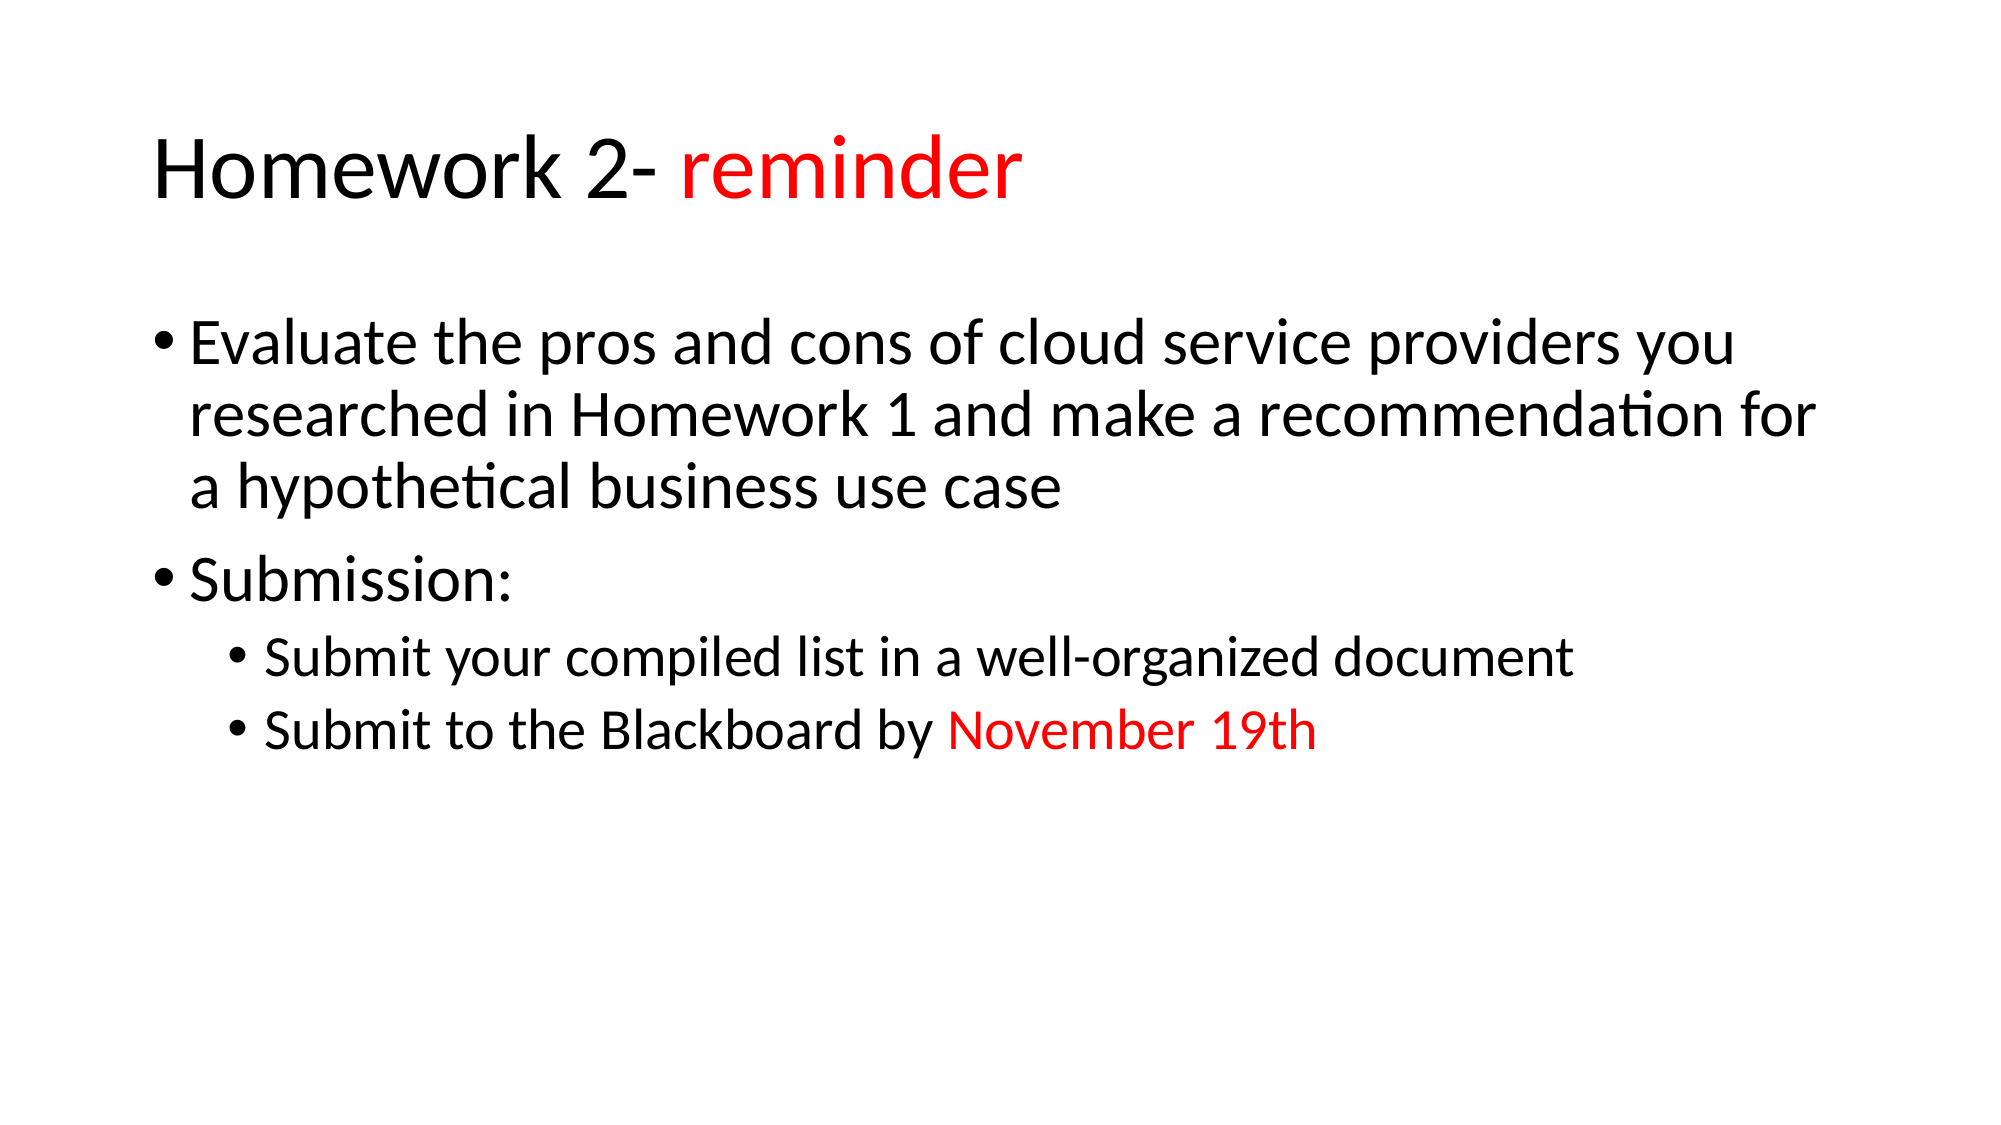

# Homework 2- reminder
Evaluate the pros and cons of cloud service providers you researched in Homework 1 and make a recommendation for a hypothetical business use case
Submission:
Submit your compiled list in a well-organized document
Submit to the Blackboard by November 19th